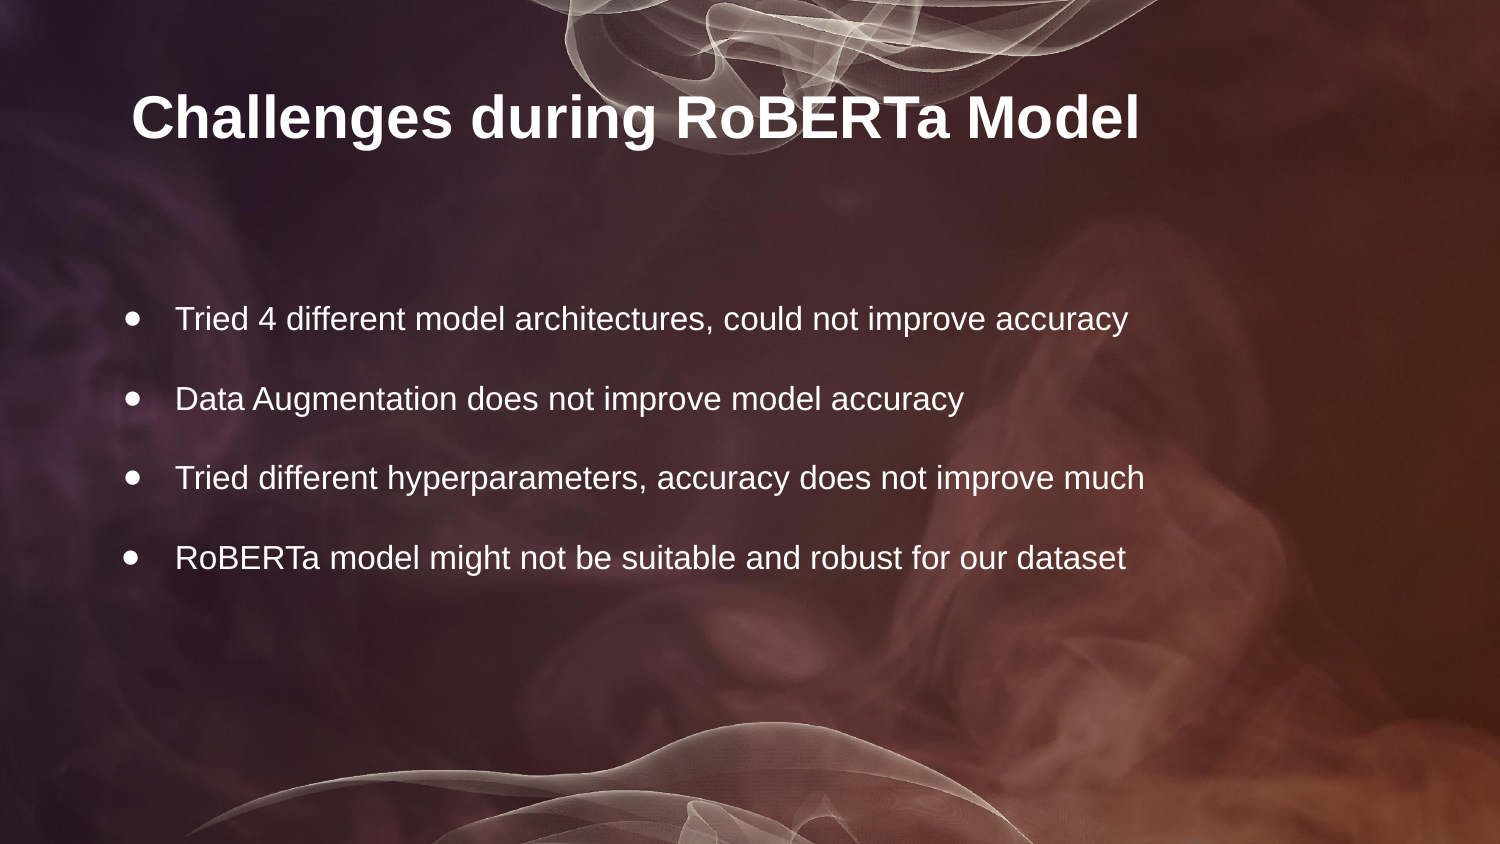

# Challenges during RoBERTa Model

Tried 4 different model architectures, could not improve accuracy
Data Augmentation does not improve model accuracy
Tried different hyperparameters, accuracy does not improve much
RoBERTa model might not be suitable and robust for our dataset